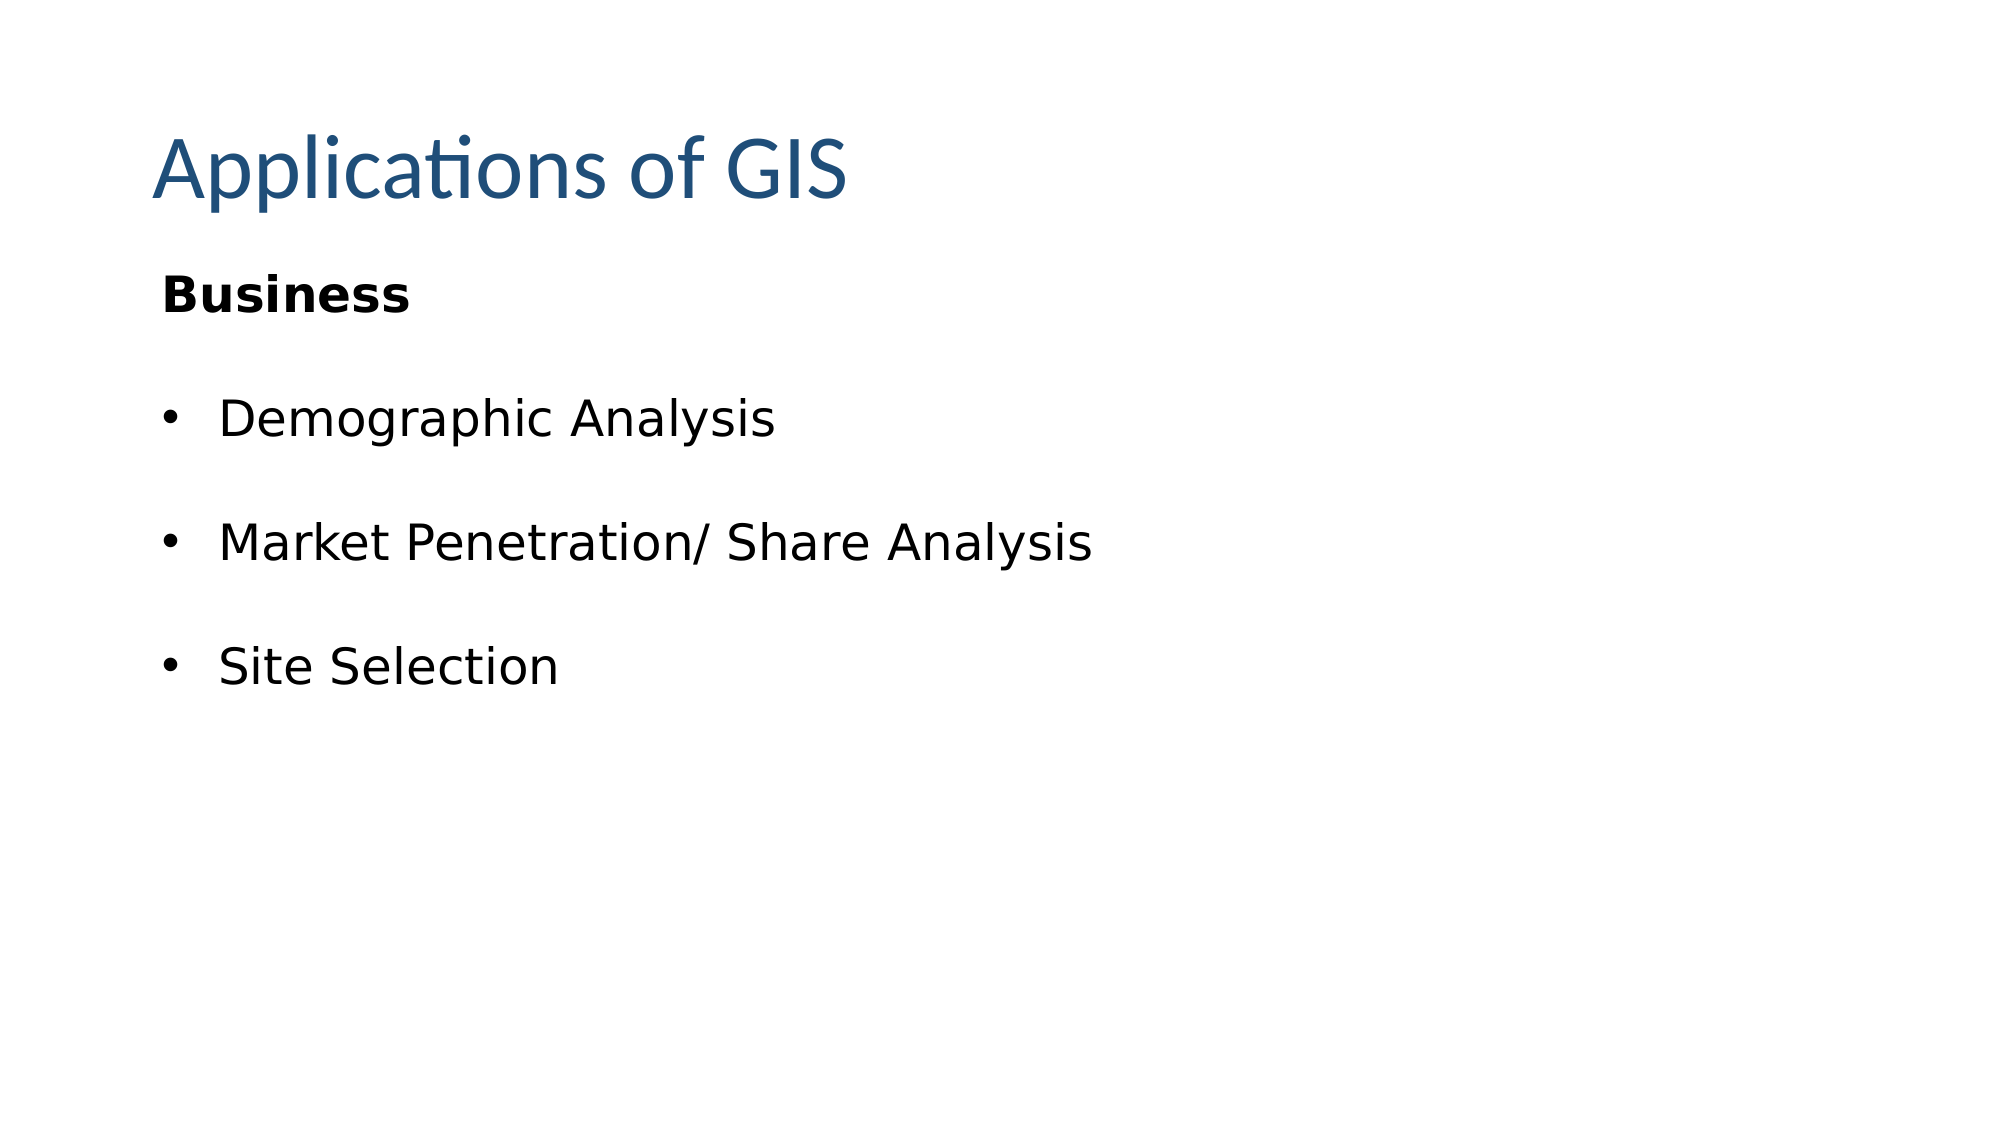

# Applications of GIS
Business

Demographic Analysis

Market Penetration/ Share Analysis

Site Selection